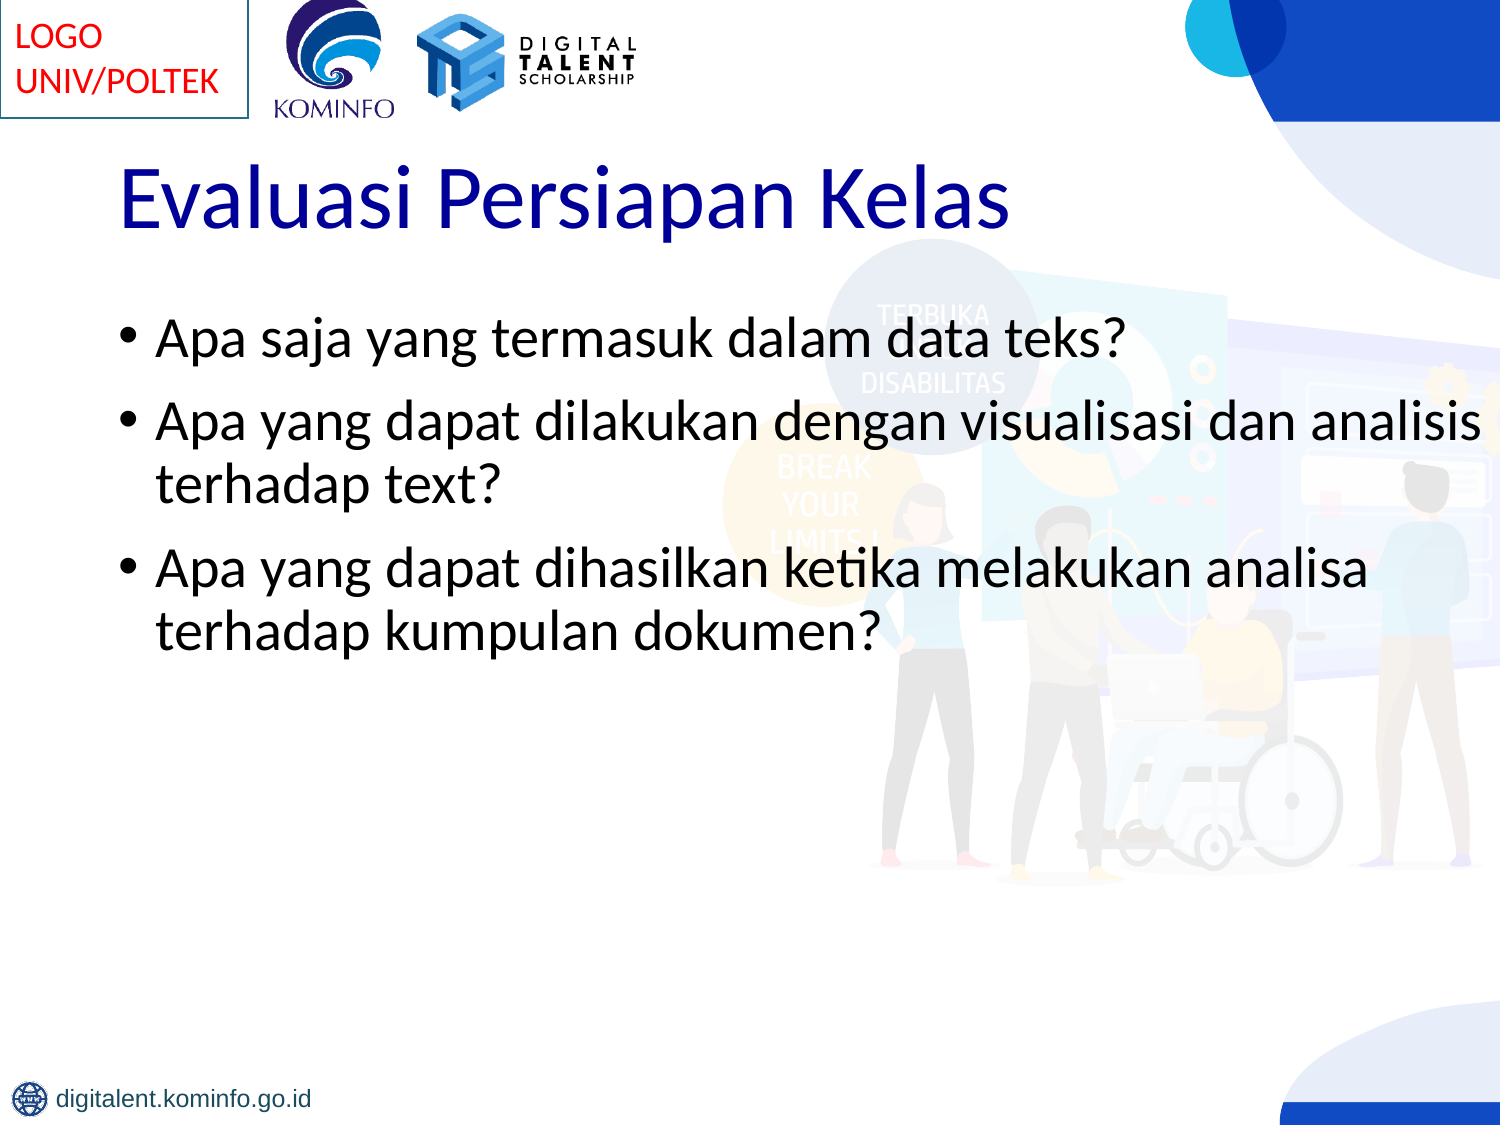

# Evaluasi Persiapan Kelas
Apa saja yang termasuk dalam data teks?
Apa yang dapat dilakukan dengan visualisasi dan analisis terhadap text?
Apa yang dapat dihasilkan ketika melakukan analisa terhadap kumpulan dokumen?